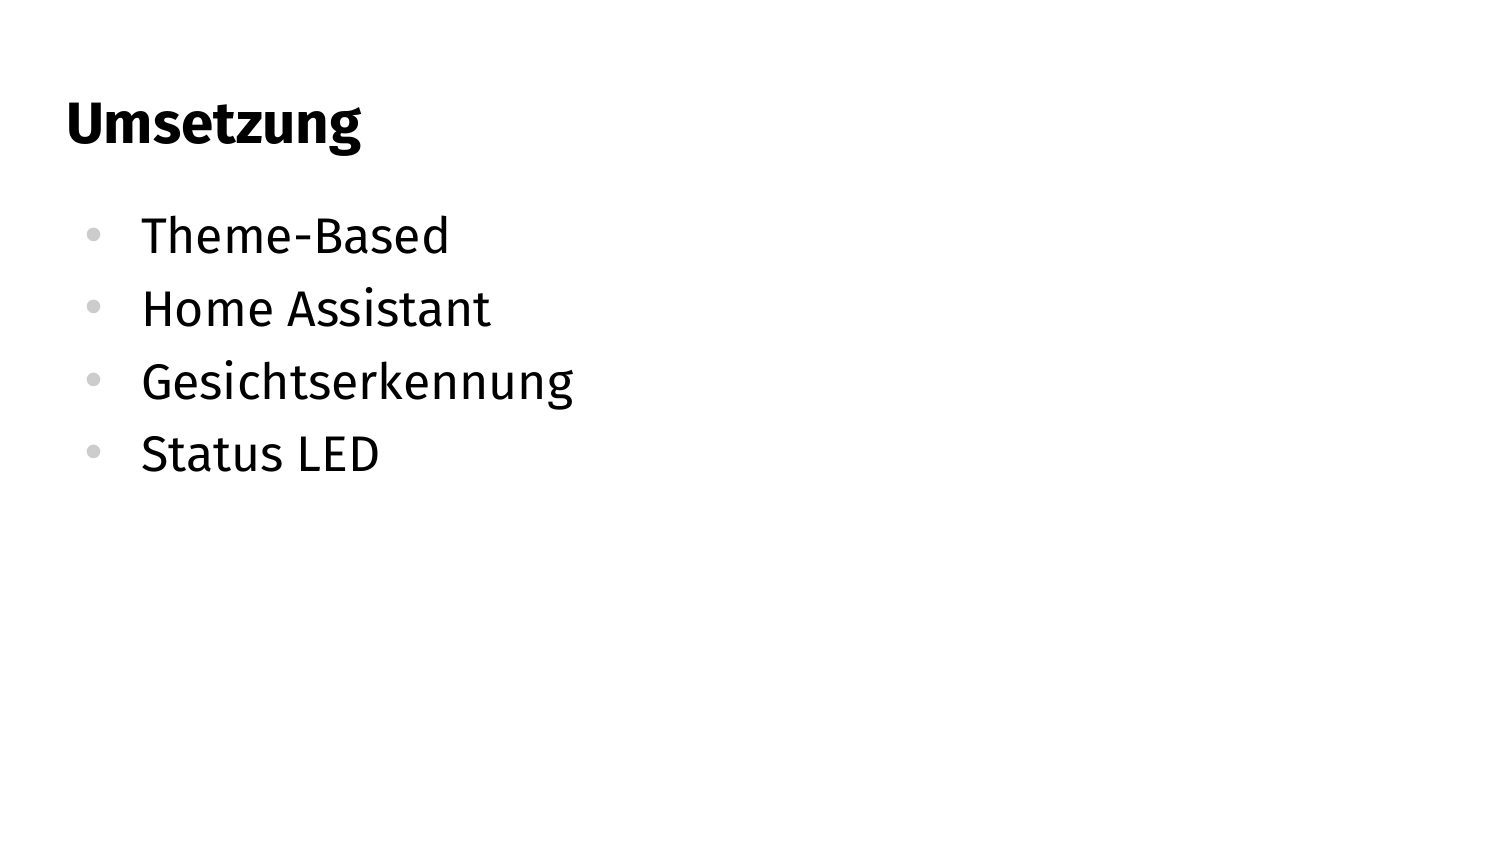

Umsetzung
Theme-Based
Home Assistant
Gesichtserkennung
Status LED